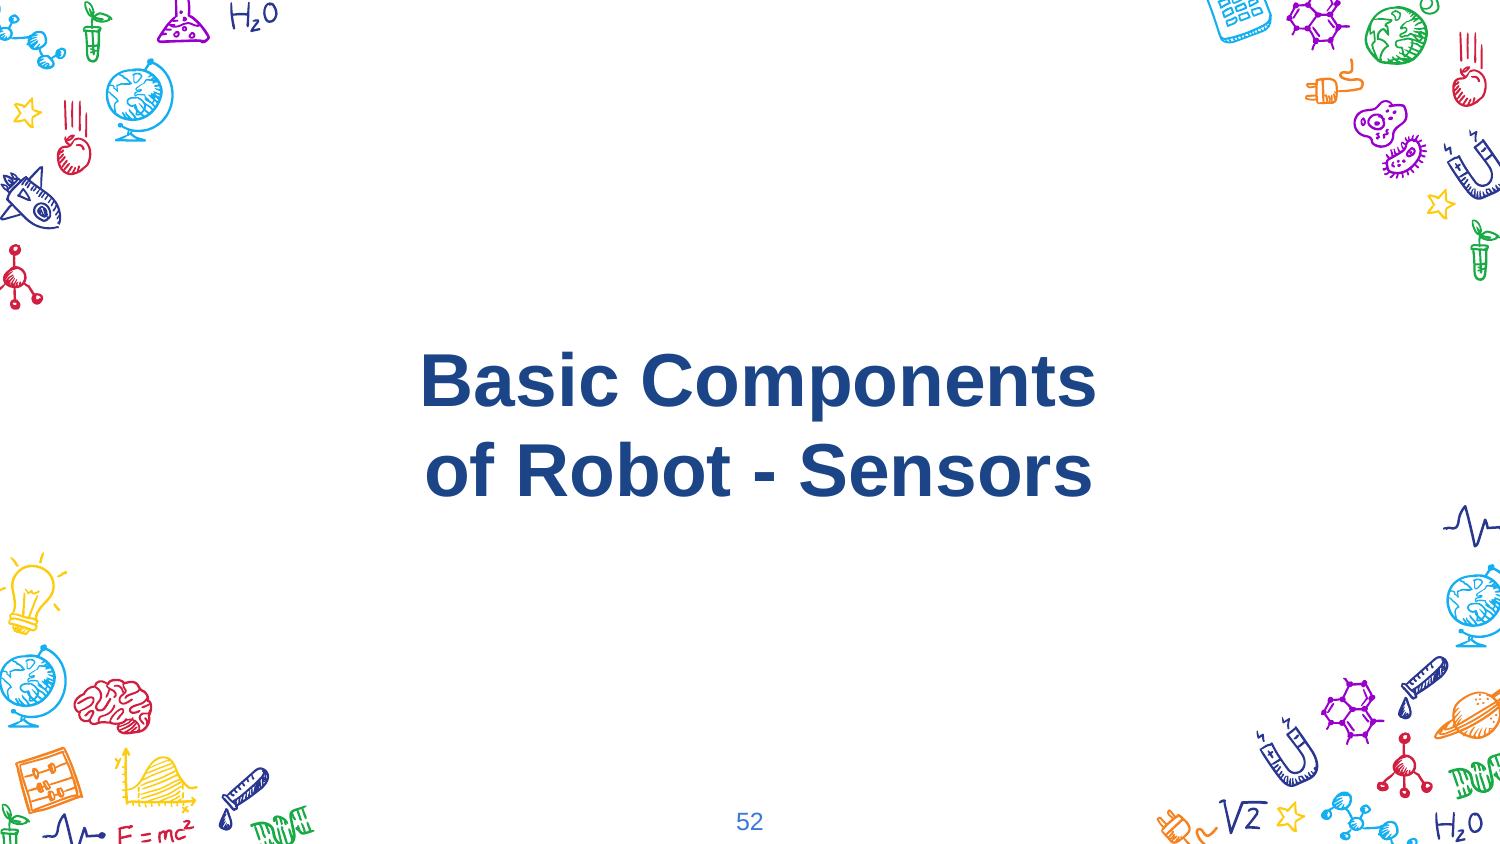

Basic Components of Robot - Sensors
52